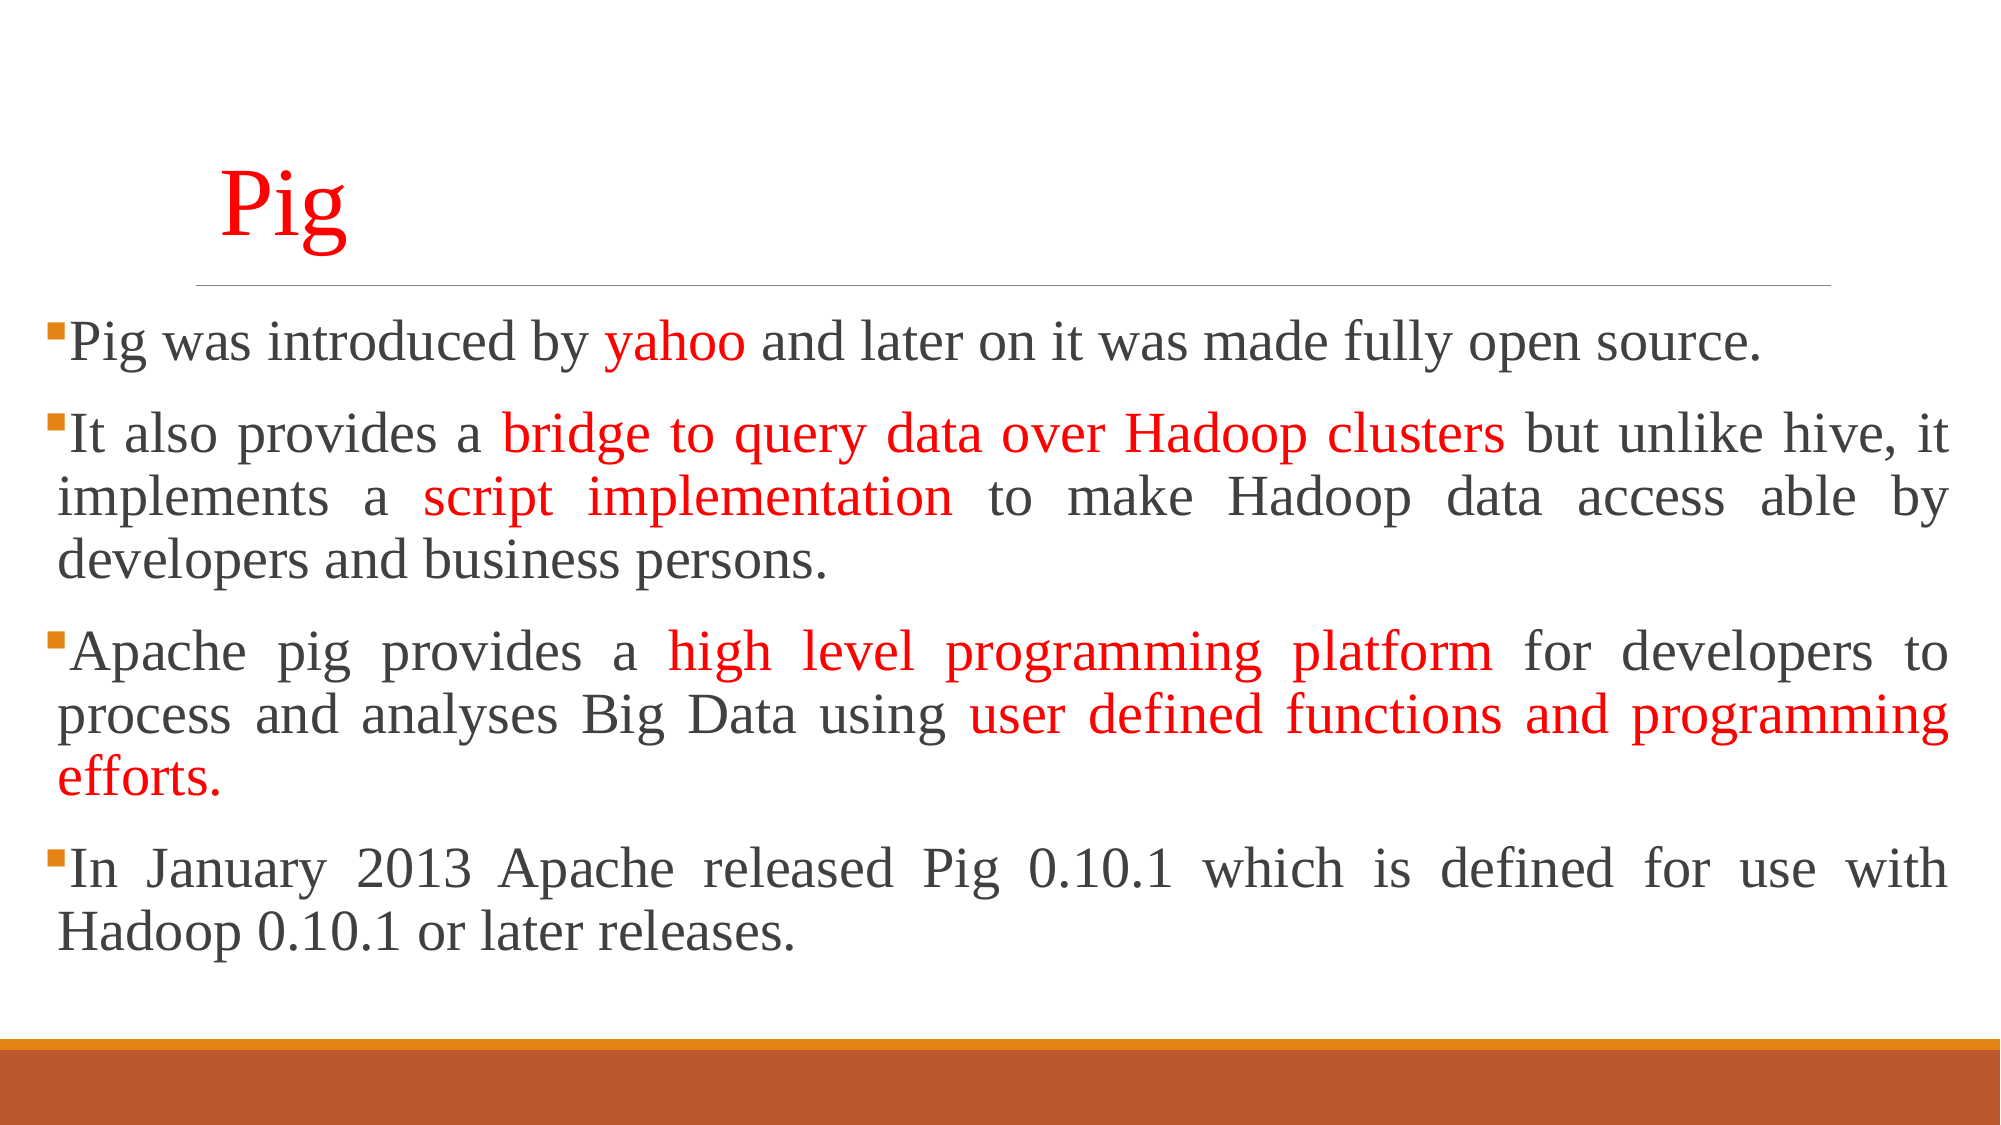

# Pig
Pig was introduced by yahoo and later on it was made fully open source.
It also provides a bridge to query data over Hadoop clusters but unlike hive, it implements a script implementation to make Hadoop data access able by developers and business persons.
Apache pig provides a high level programming platform for developers to process and analyses Big Data using user defined functions and programming efforts.
In January 2013 Apache released Pig 0.10.1 which is defined for use with Hadoop 0.10.1 or later releases.